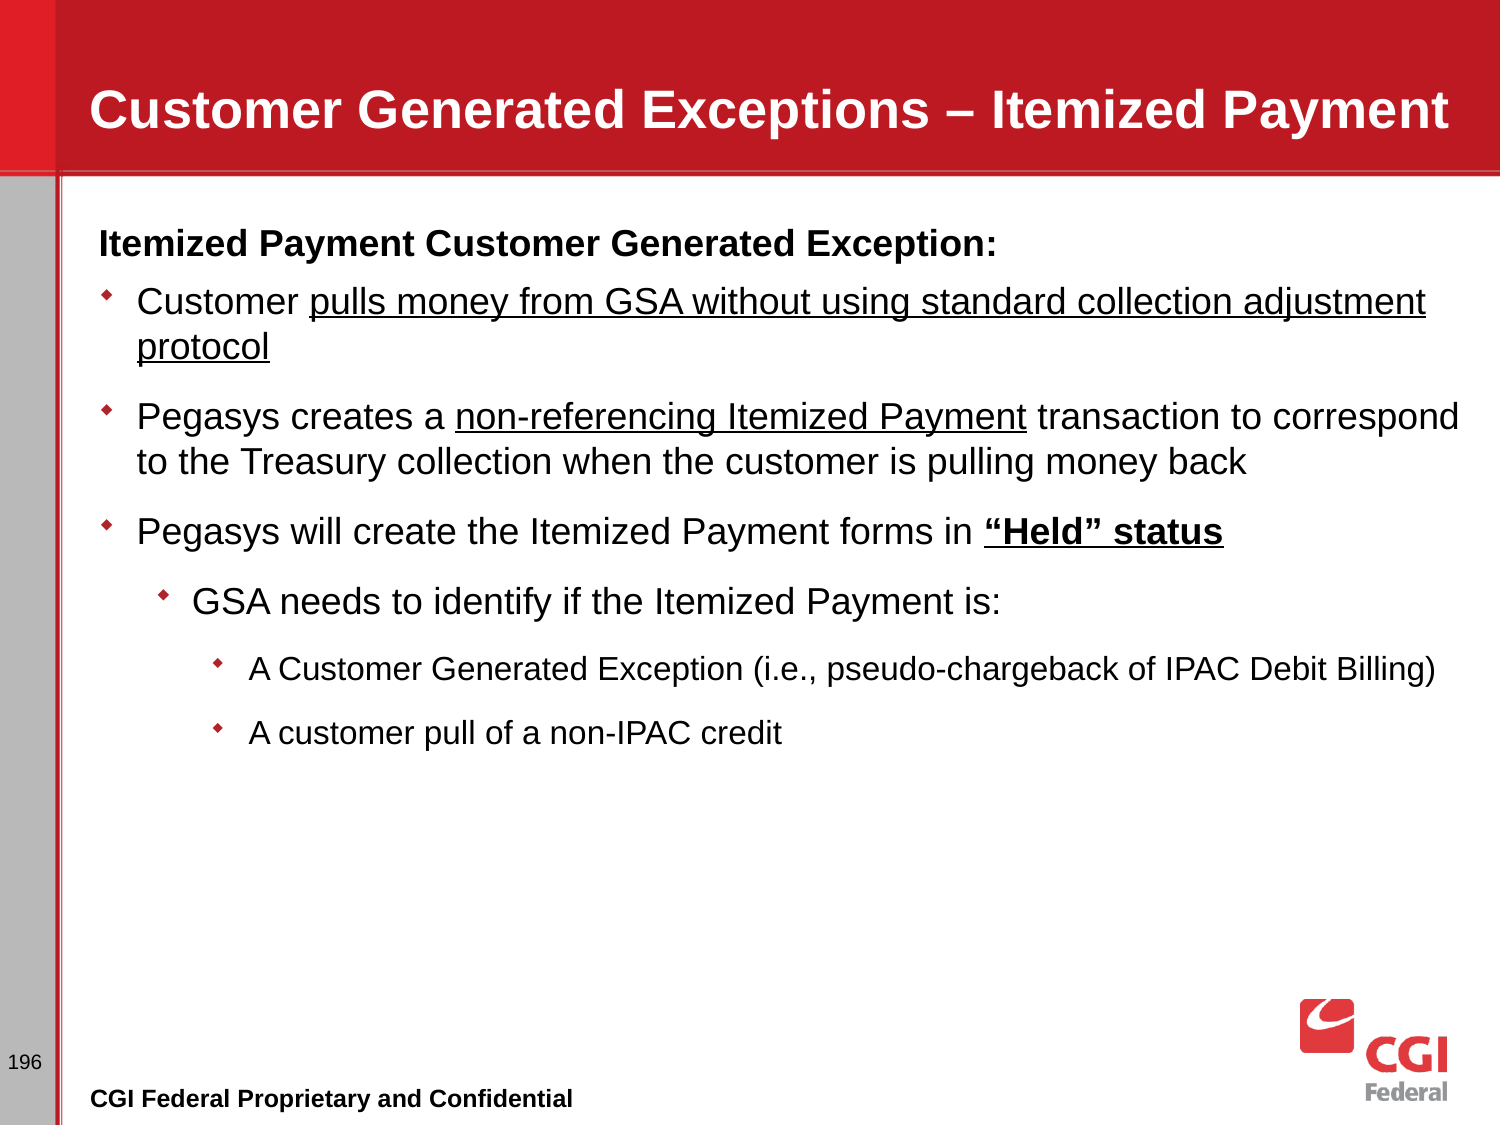

# Customer Generated Exceptions – Itemized Payment
Itemized Payment Customer Generated Exception:
Customer pulls money from GSA without using standard collection adjustment protocol
Pegasys creates a non-referencing Itemized Payment transaction to correspond to the Treasury collection when the customer is pulling money back
Pegasys will create the Itemized Payment forms in “Held” status
GSA needs to identify if the Itemized Payment is:
A Customer Generated Exception (i.e., pseudo-chargeback of IPAC Debit Billing)
A customer pull of a non-IPAC credit

196
CGI Federal Proprietary and Confidential